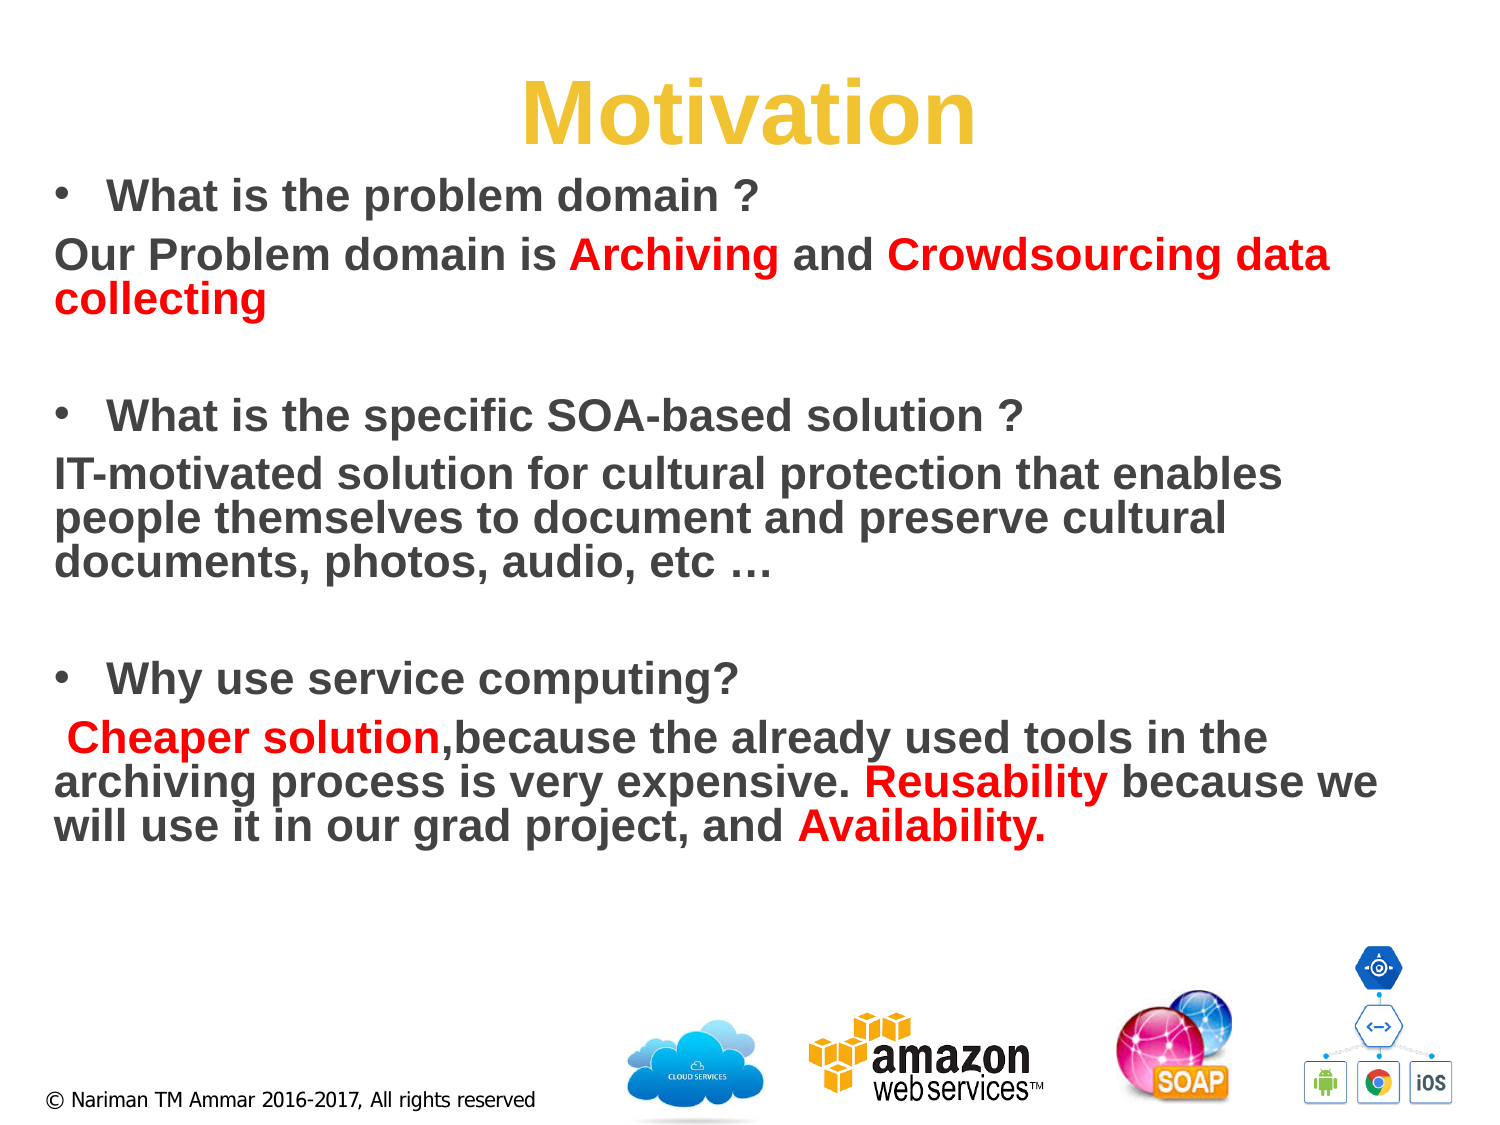

# Motivation
What is the problem domain ?
Our Problem domain is Archiving and Crowdsourcing data collecting

What is the specific SOA-based solution ?
IT-motivated solution for cultural protection that enables people themselves to document and preserve cultural documents, photos, audio, etc …

Why use service computing?
 Cheaper solution,because the already used tools in the archiving process is very expensive. Reusability because we will use it in our grad project, and Availability.